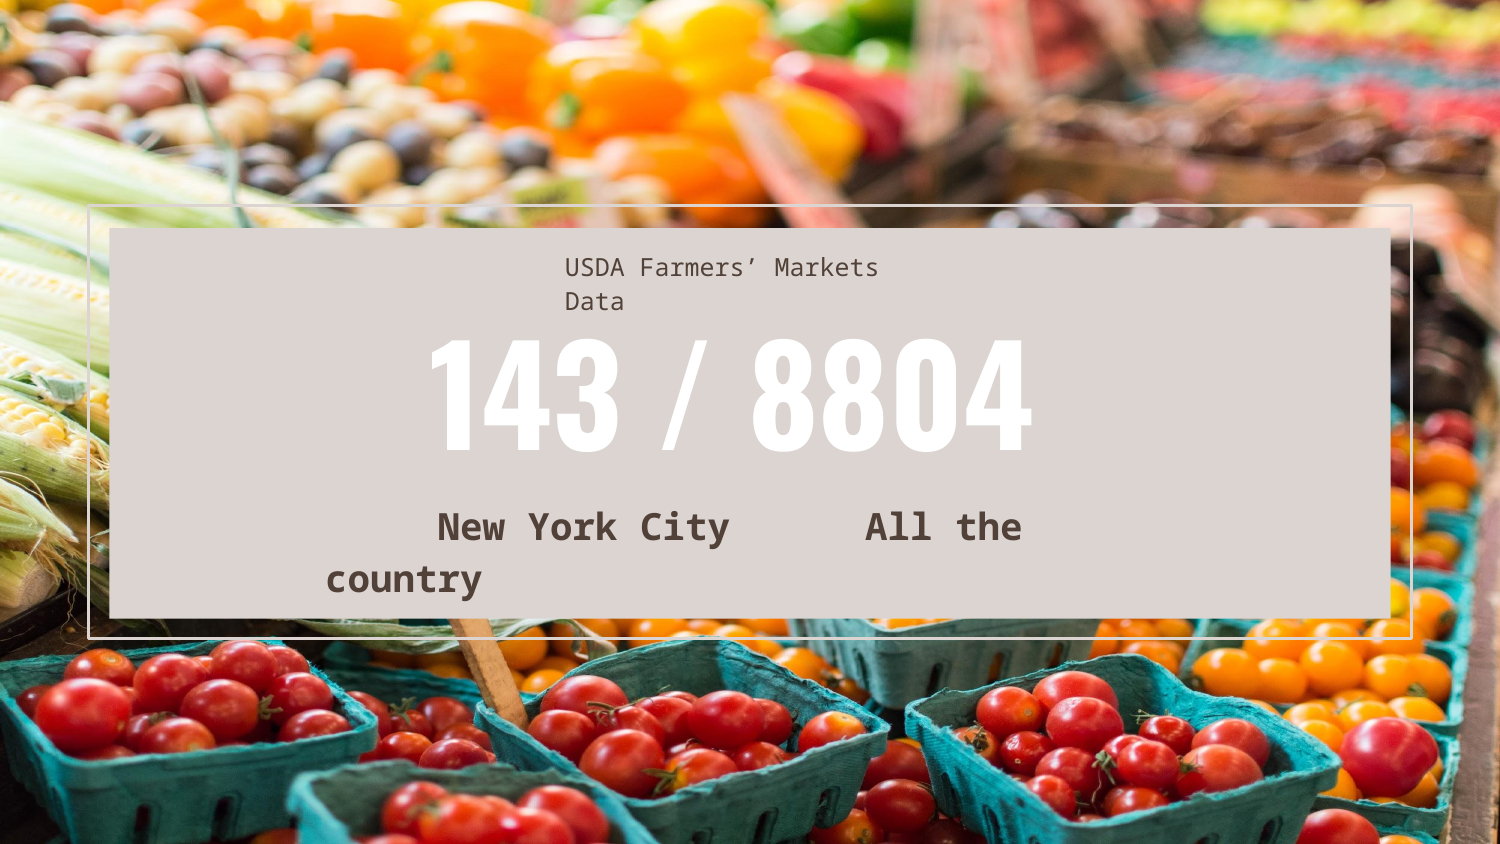

USDA Farmers’ Markets Data
# 143 / 8804
     New York City      All the country